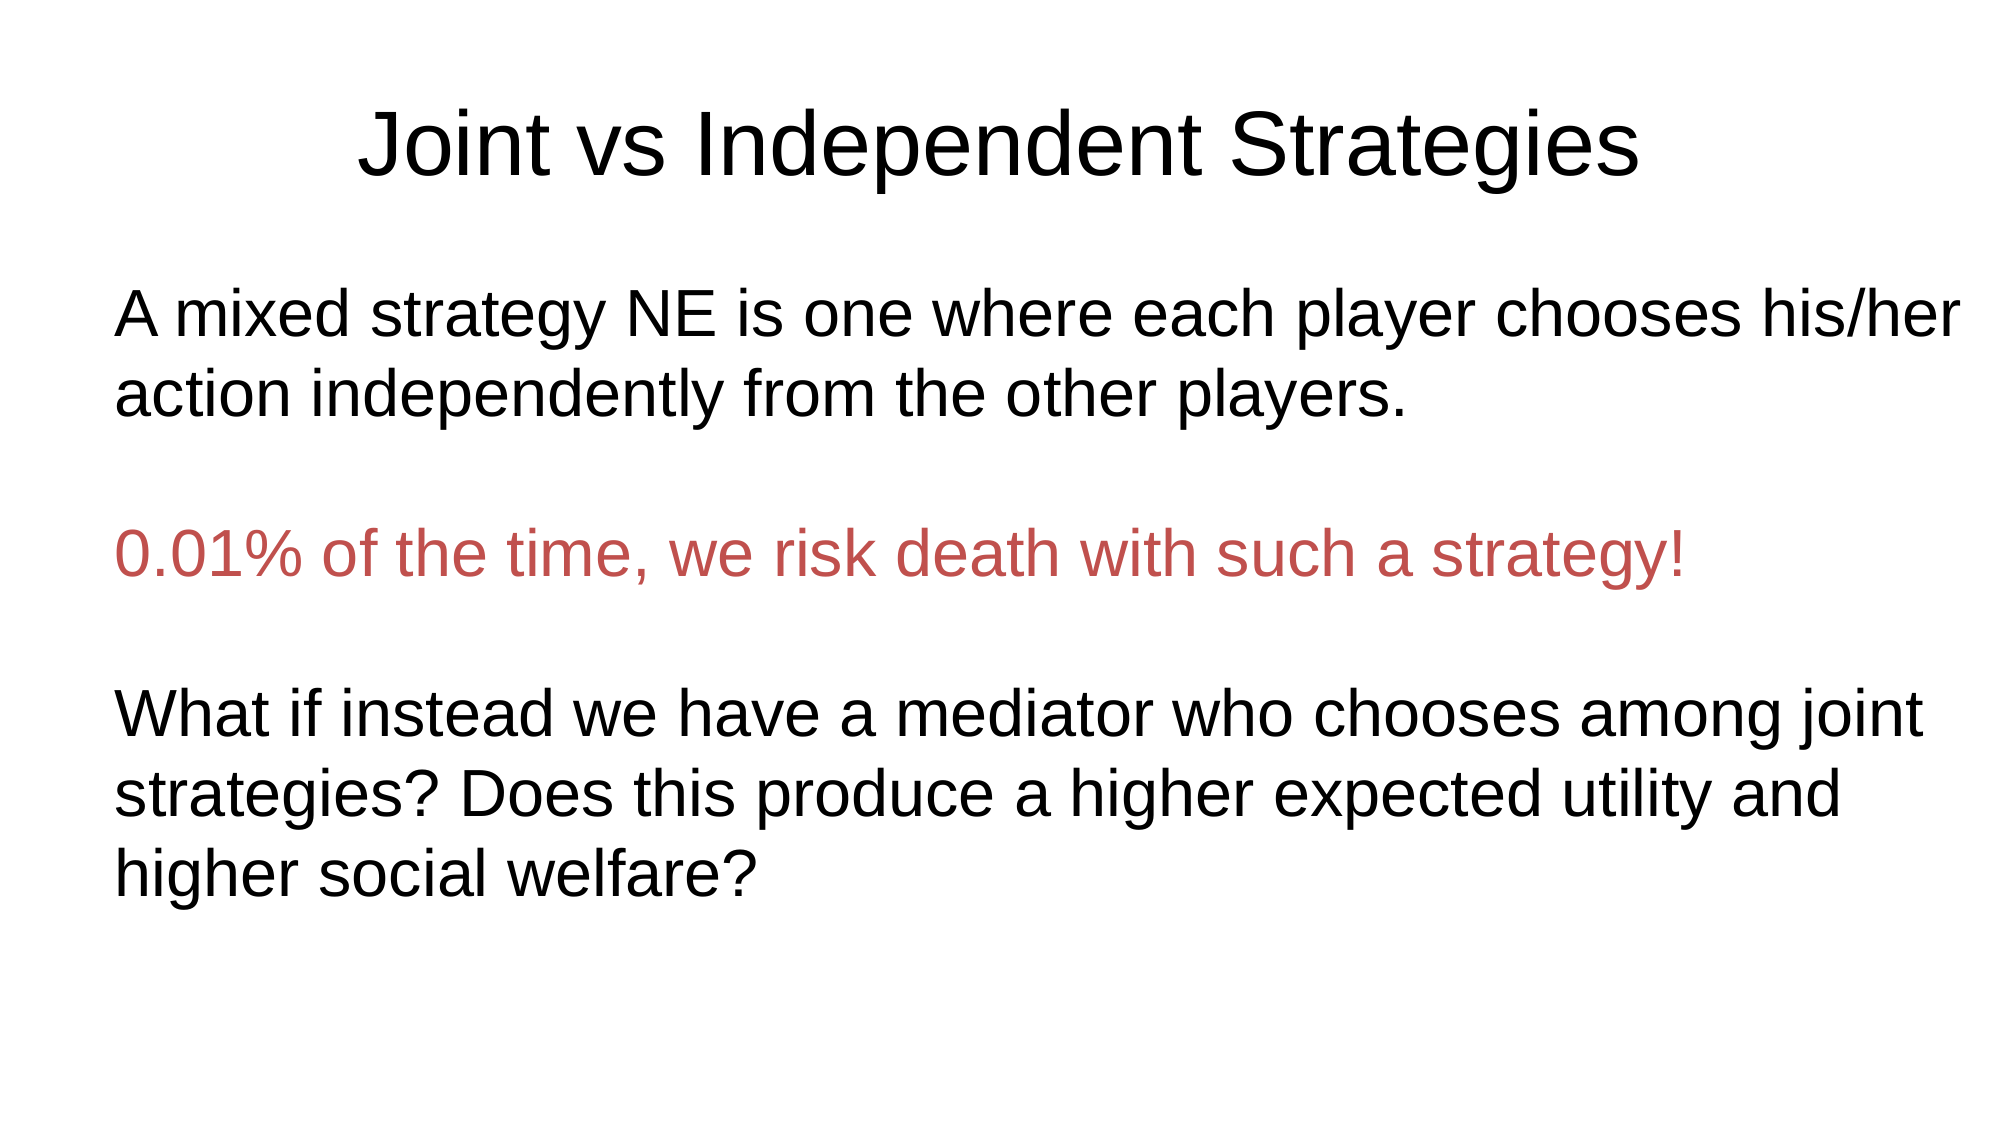

# Joint vs Independent Strategies
A mixed strategy NE is one where each player chooses his/her action independently from the other players.

0.01% of the time, we risk death with such a strategy!

What if instead we have a mediator who chooses among joint strategies? Does this produce a higher expected utility and higher social welfare?